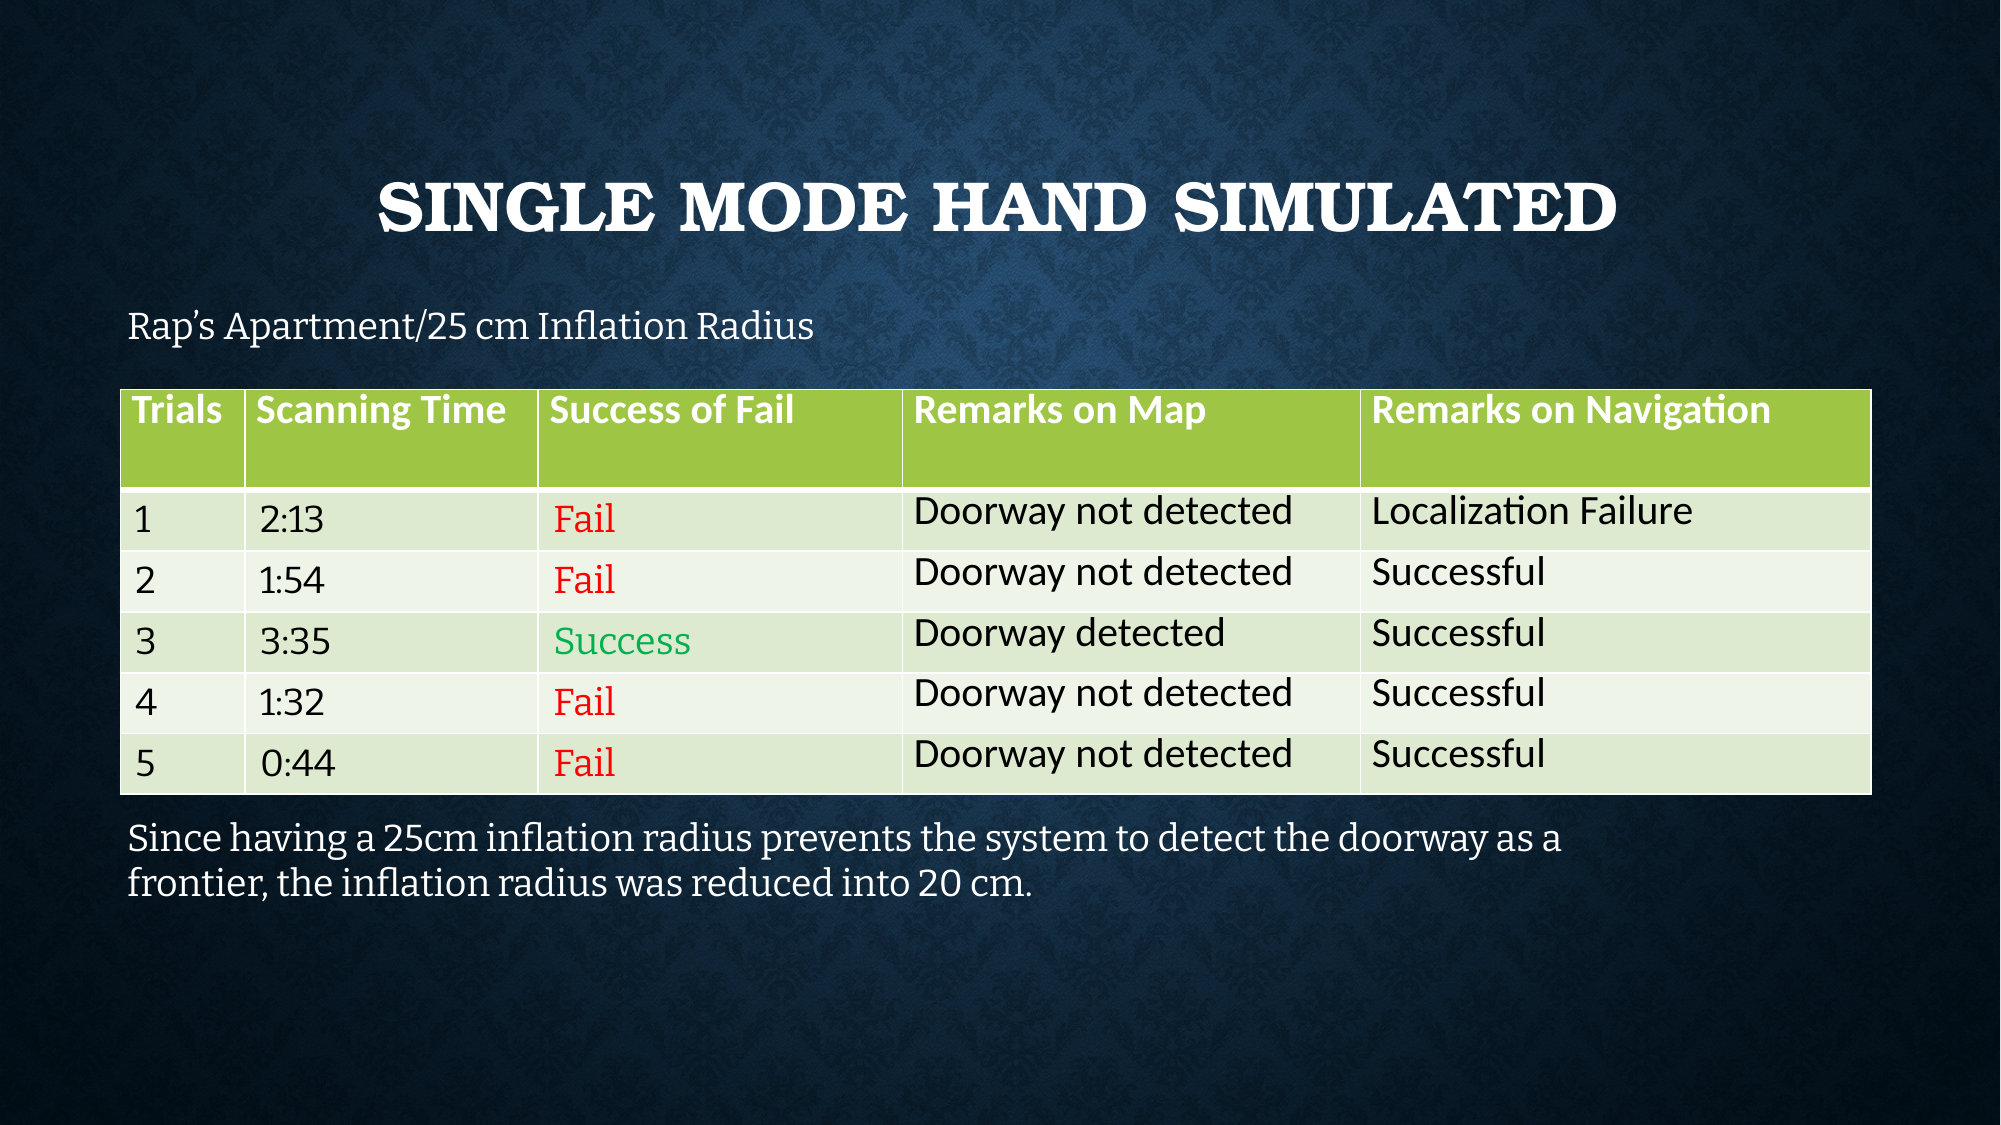

# Single Mode Hand Simulated
Rap’s Apartment/25 cm Inflation Radius
| Trials | Scanning Time | Success of Fail | Remarks on Map | Remarks on Navigation |
| --- | --- | --- | --- | --- |
| 1 | 2:13 | Fail | Doorway not detected | Localization Failure |
| 2 | 1:54 | Fail | Doorway not detected | Successful |
| 3 | 3:35 | Success | Doorway detected | Successful |
| 4 | 1:32 | Fail | Doorway not detected | Successful |
| 5 | 0:44 | Fail | Doorway not detected | Successful |
Since having a 25cm inflation radius prevents the system to detect the doorway as a frontier, the inflation radius was reduced into 20 cm.